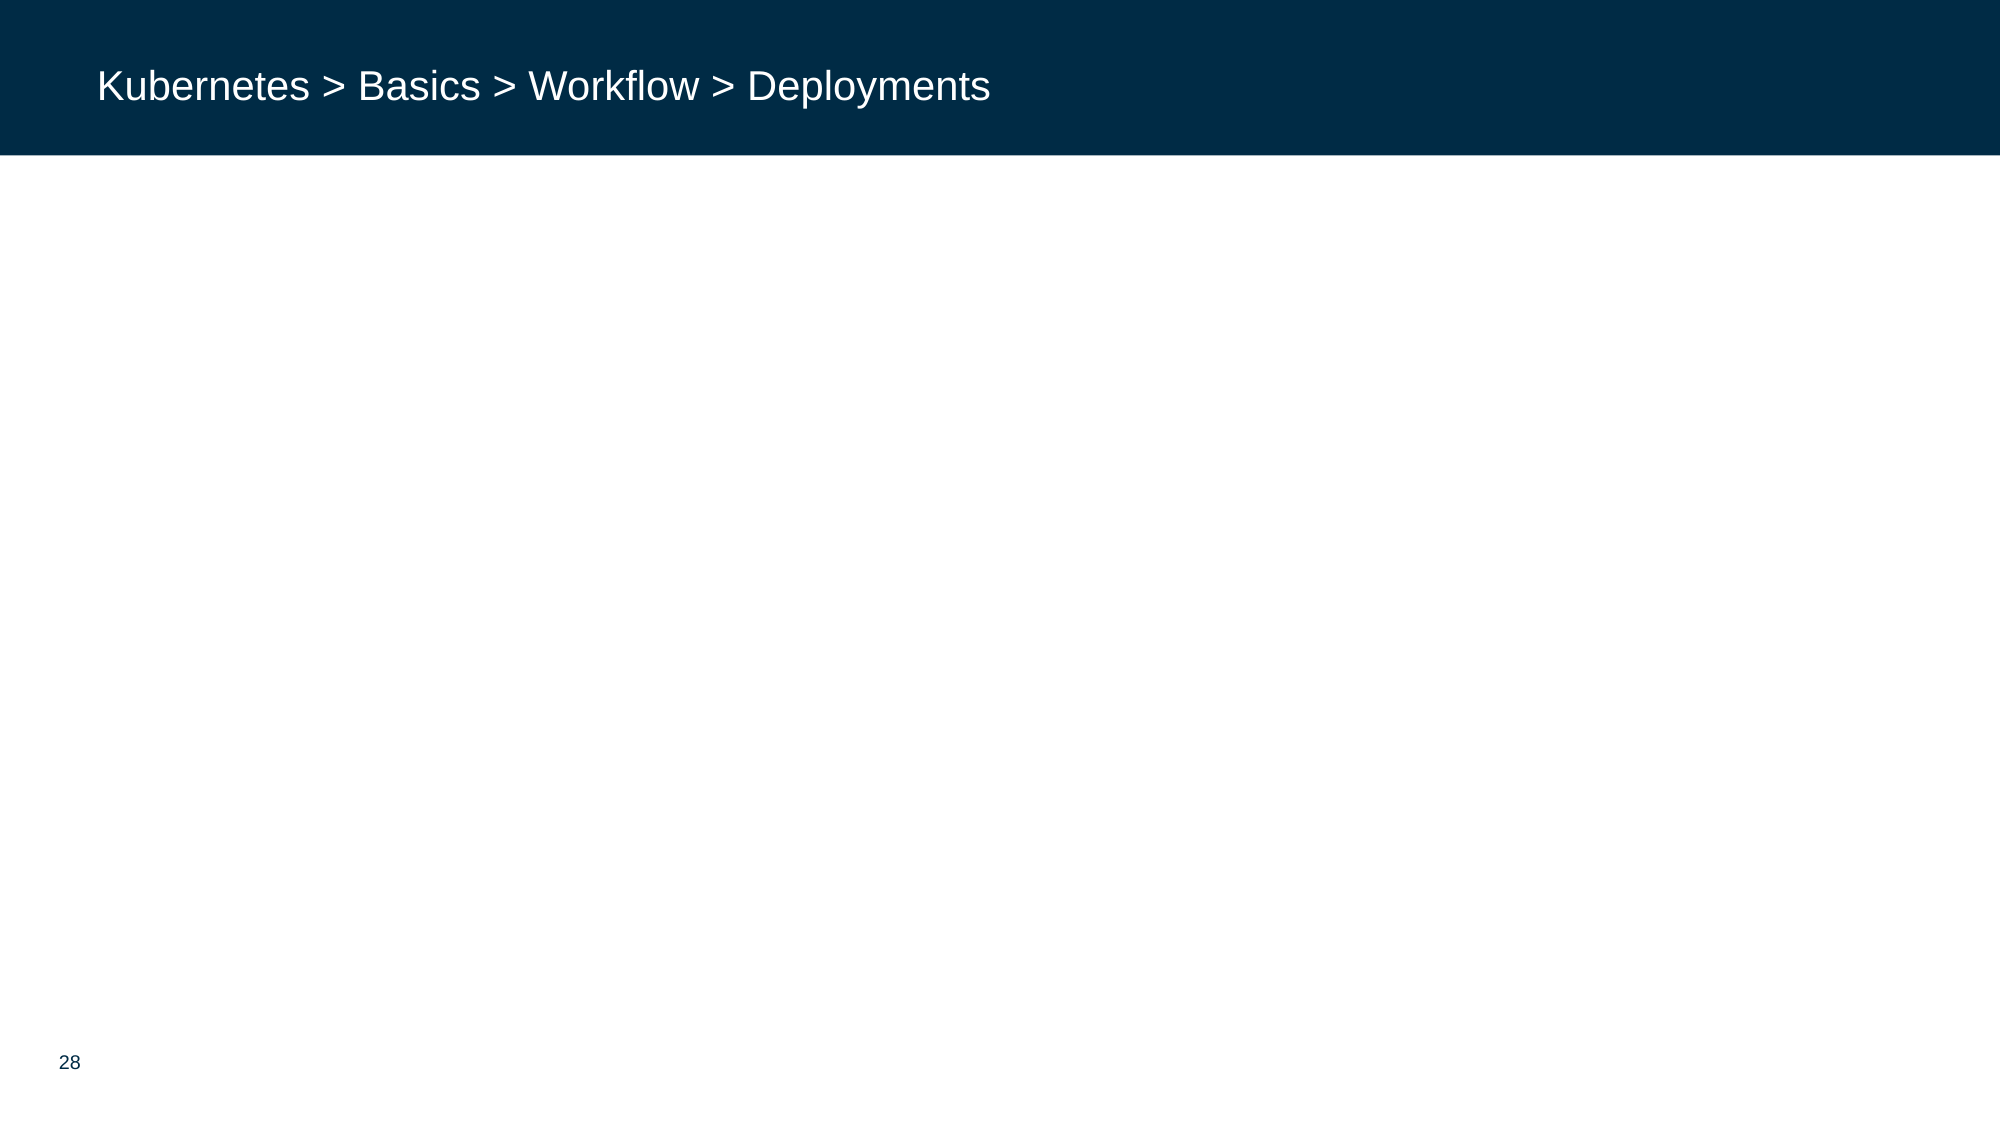

Kubernetes > Basics > Workflow > Deployments